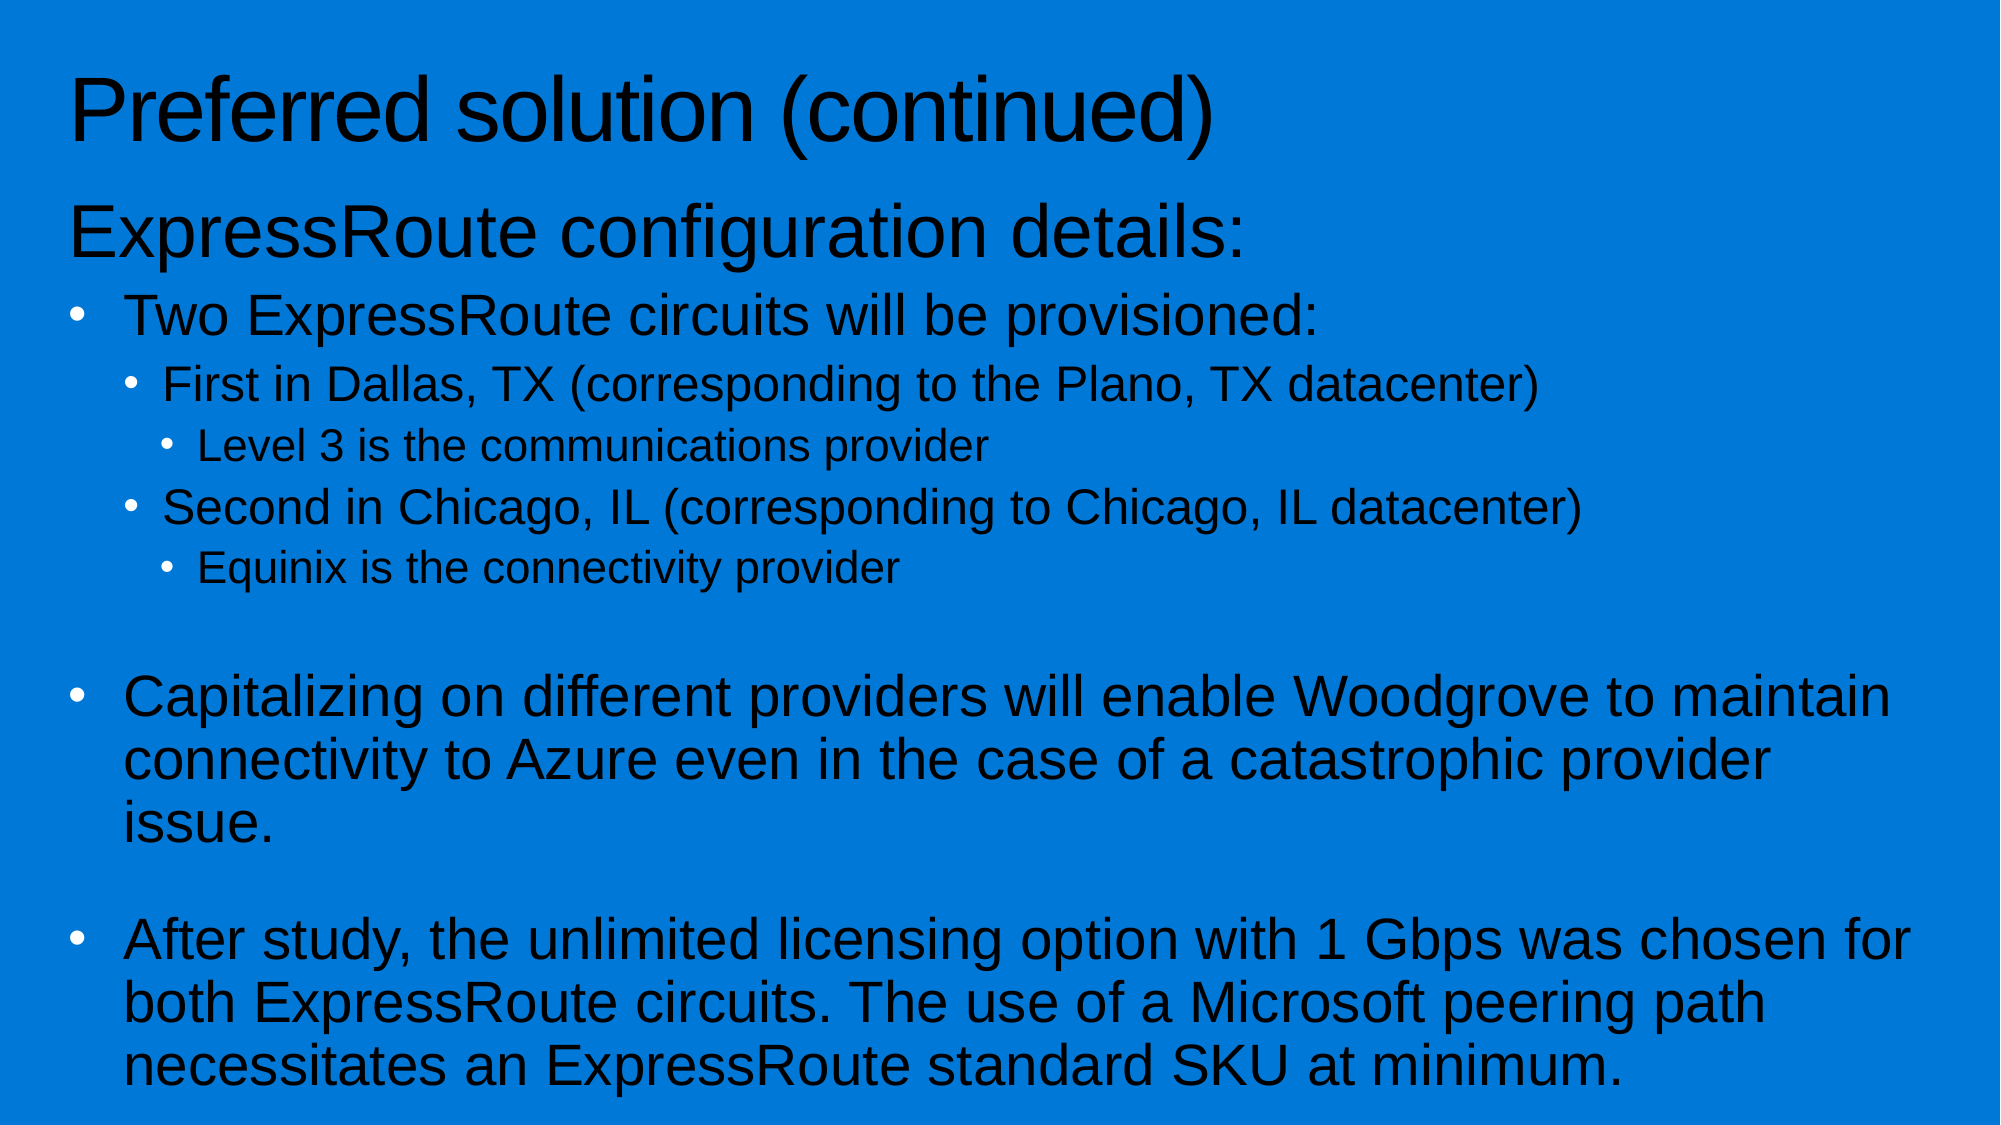

# Preferred solution (continued)
ExpressRoute configuration details:
Two ExpressRoute circuits will be provisioned:
First in Dallas, TX (corresponding to the Plano, TX datacenter)
Level 3 is the communications provider
Second in Chicago, IL (corresponding to Chicago, IL datacenter)
Equinix is the connectivity provider

Capitalizing on different providers will enable Woodgrove to maintain connectivity to Azure even in the case of a catastrophic provider issue.

After study, the unlimited licensing option with 1 Gbps was chosen for both ExpressRoute circuits. The use of a Microsoft peering path necessitates an ExpressRoute standard SKU at minimum.